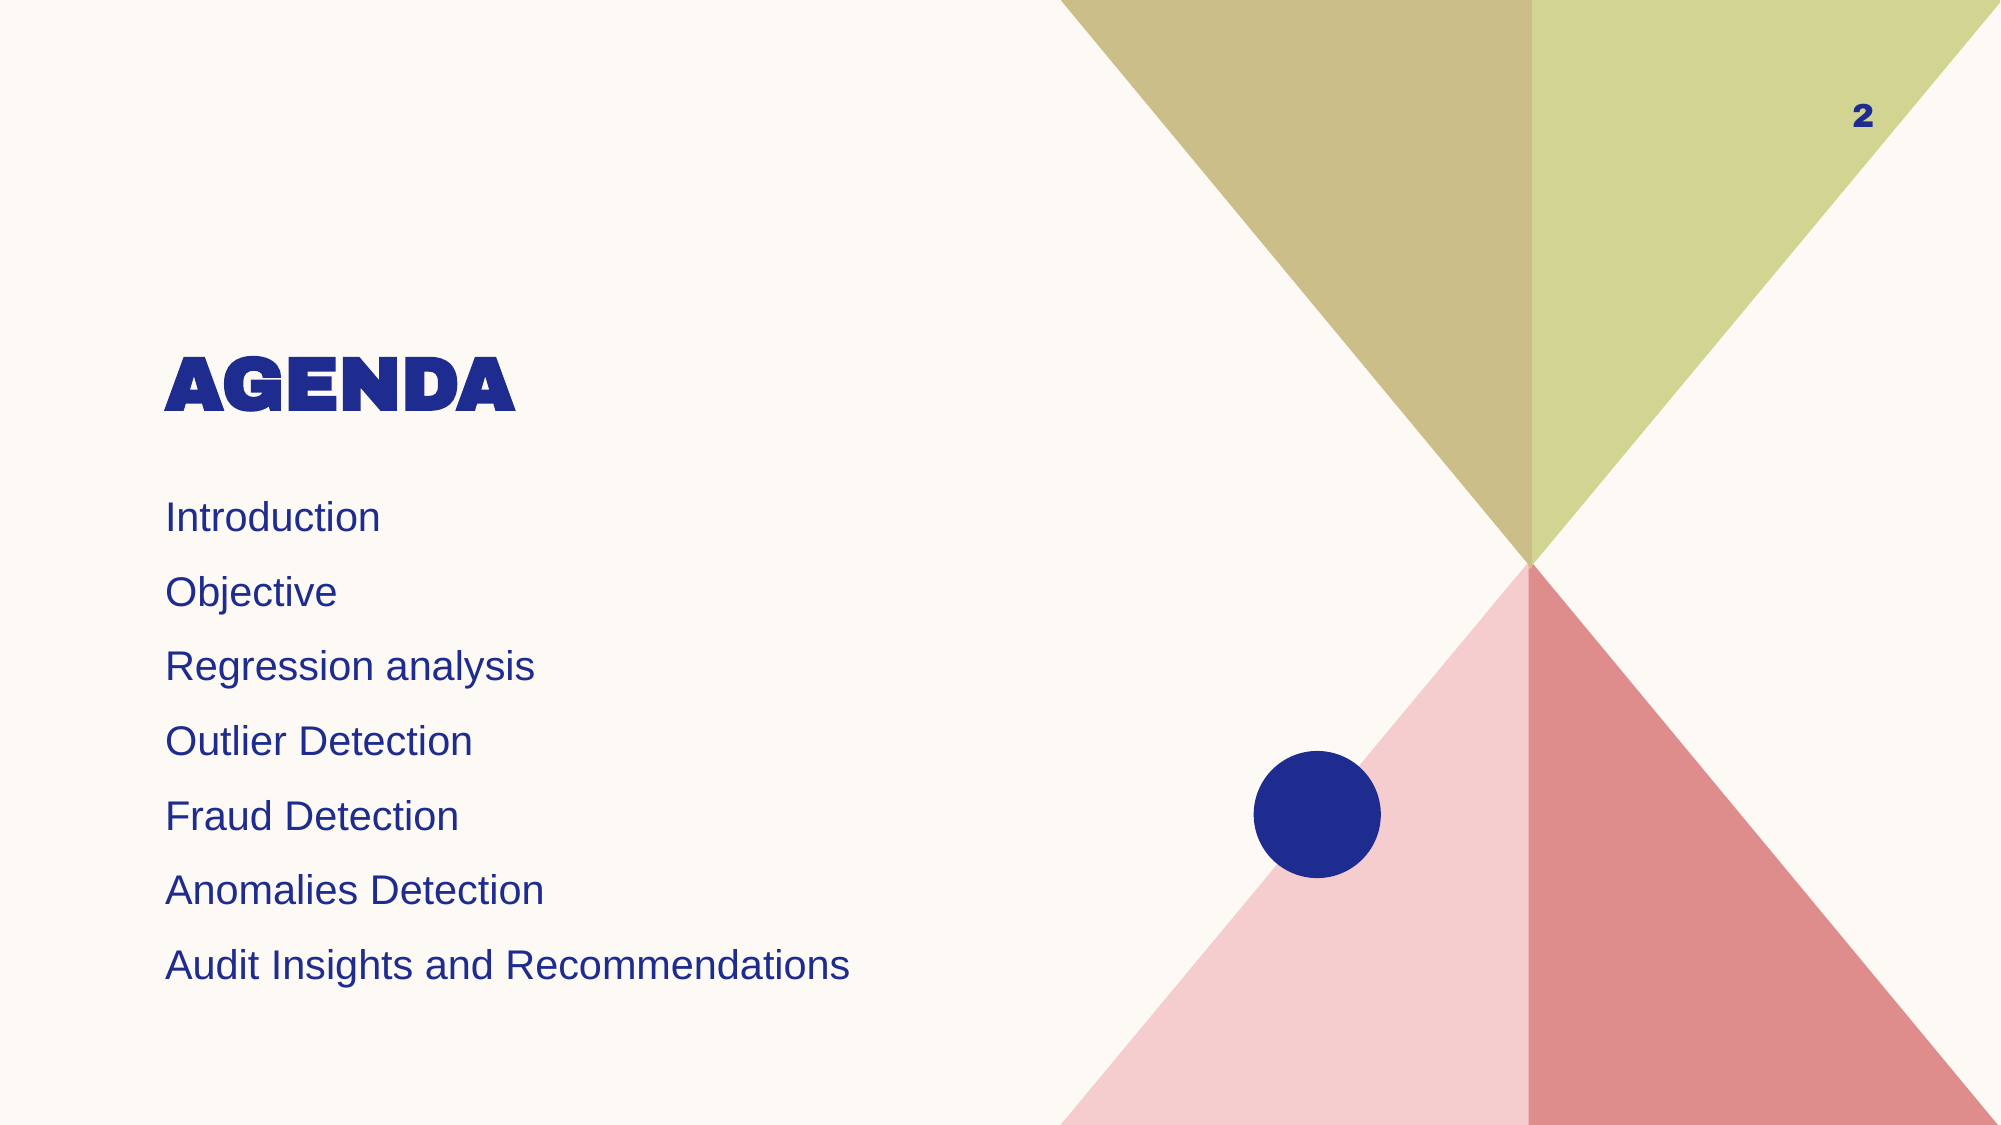

2
# agenda
Introduction
Objective
Regression analysis
Outlier Detection
Fraud Detection
Anomalies Detection
Audit Insights and Recommendations